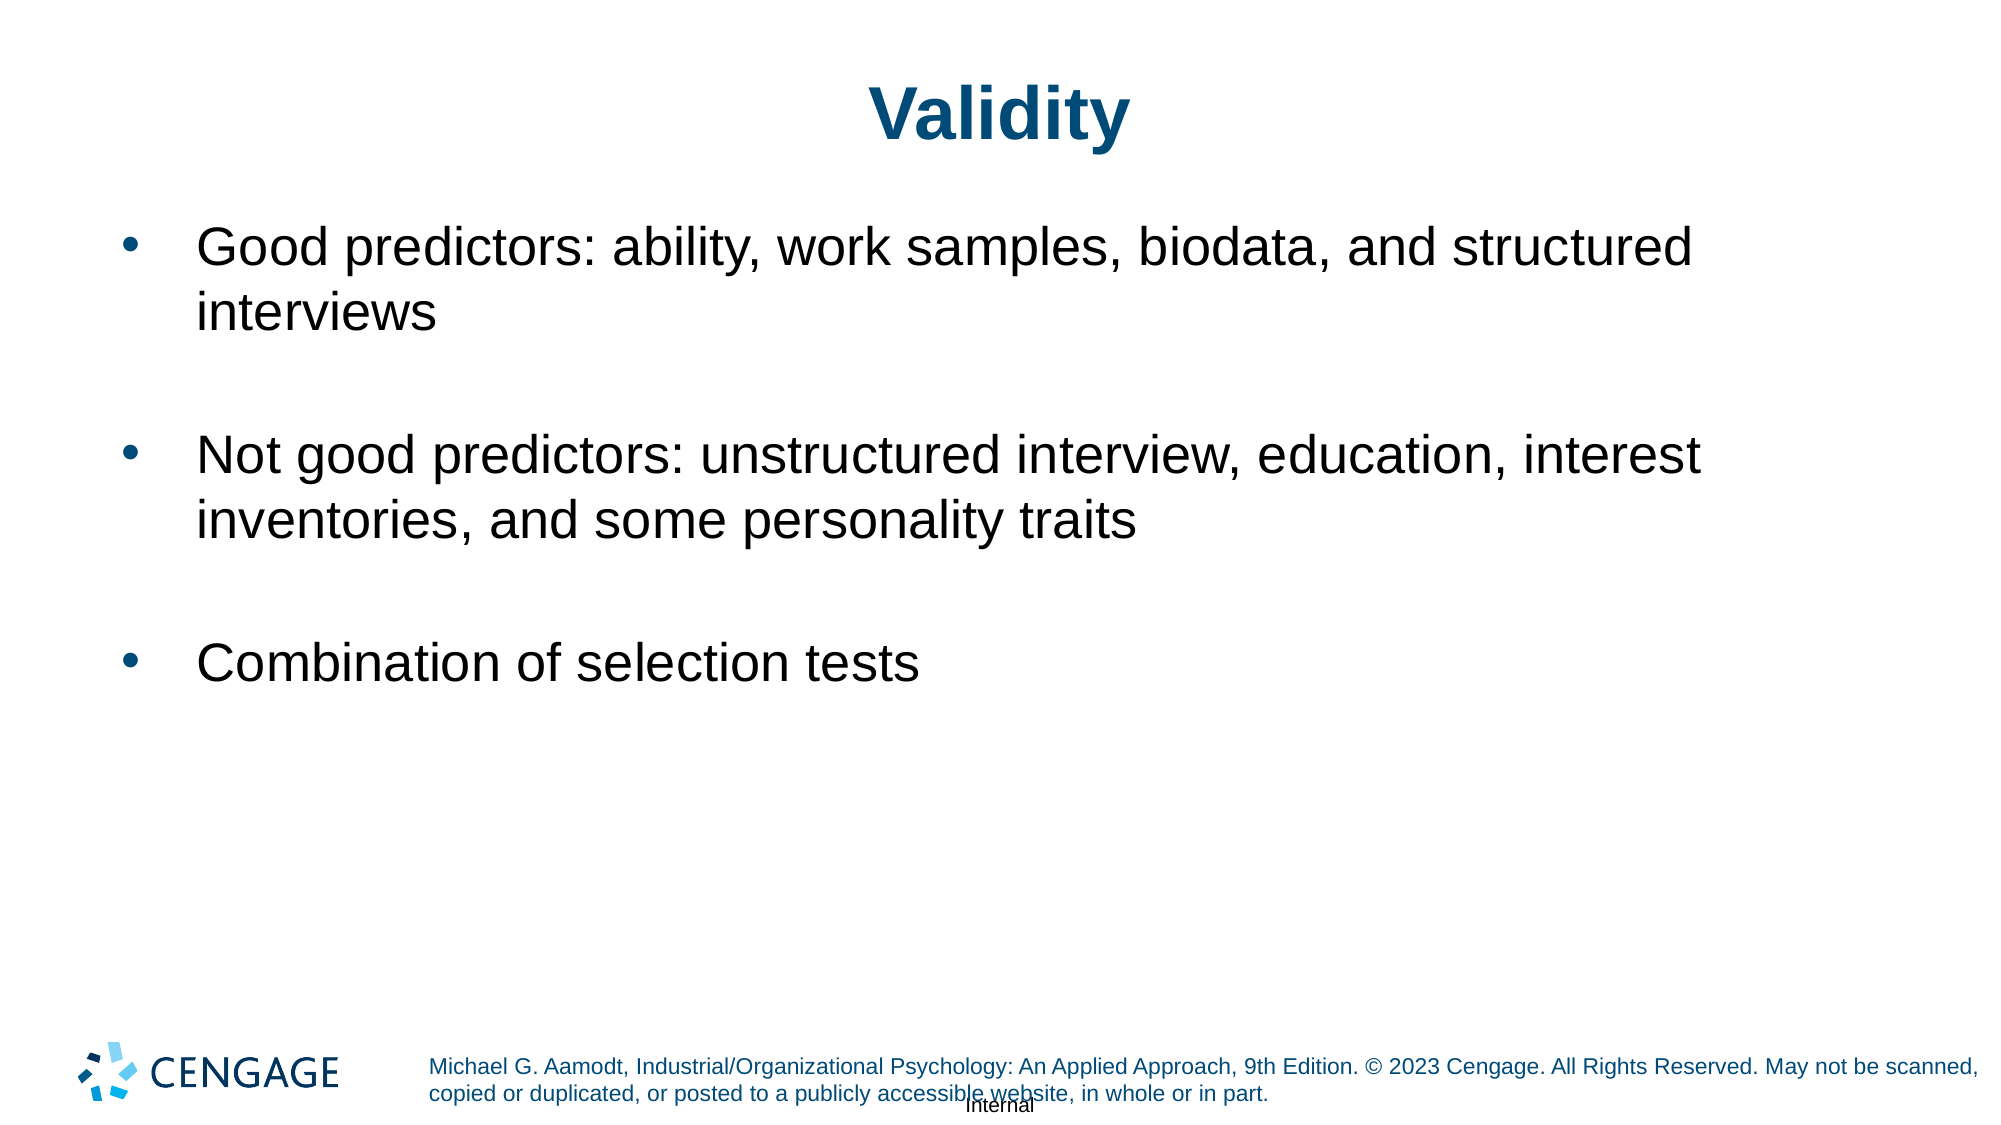

# Validity
Good predictors: ability, work samples, biodata, and structured interviews
Not good predictors: unstructured interview, education, interest inventories, and some personality traits
Combination of selection tests